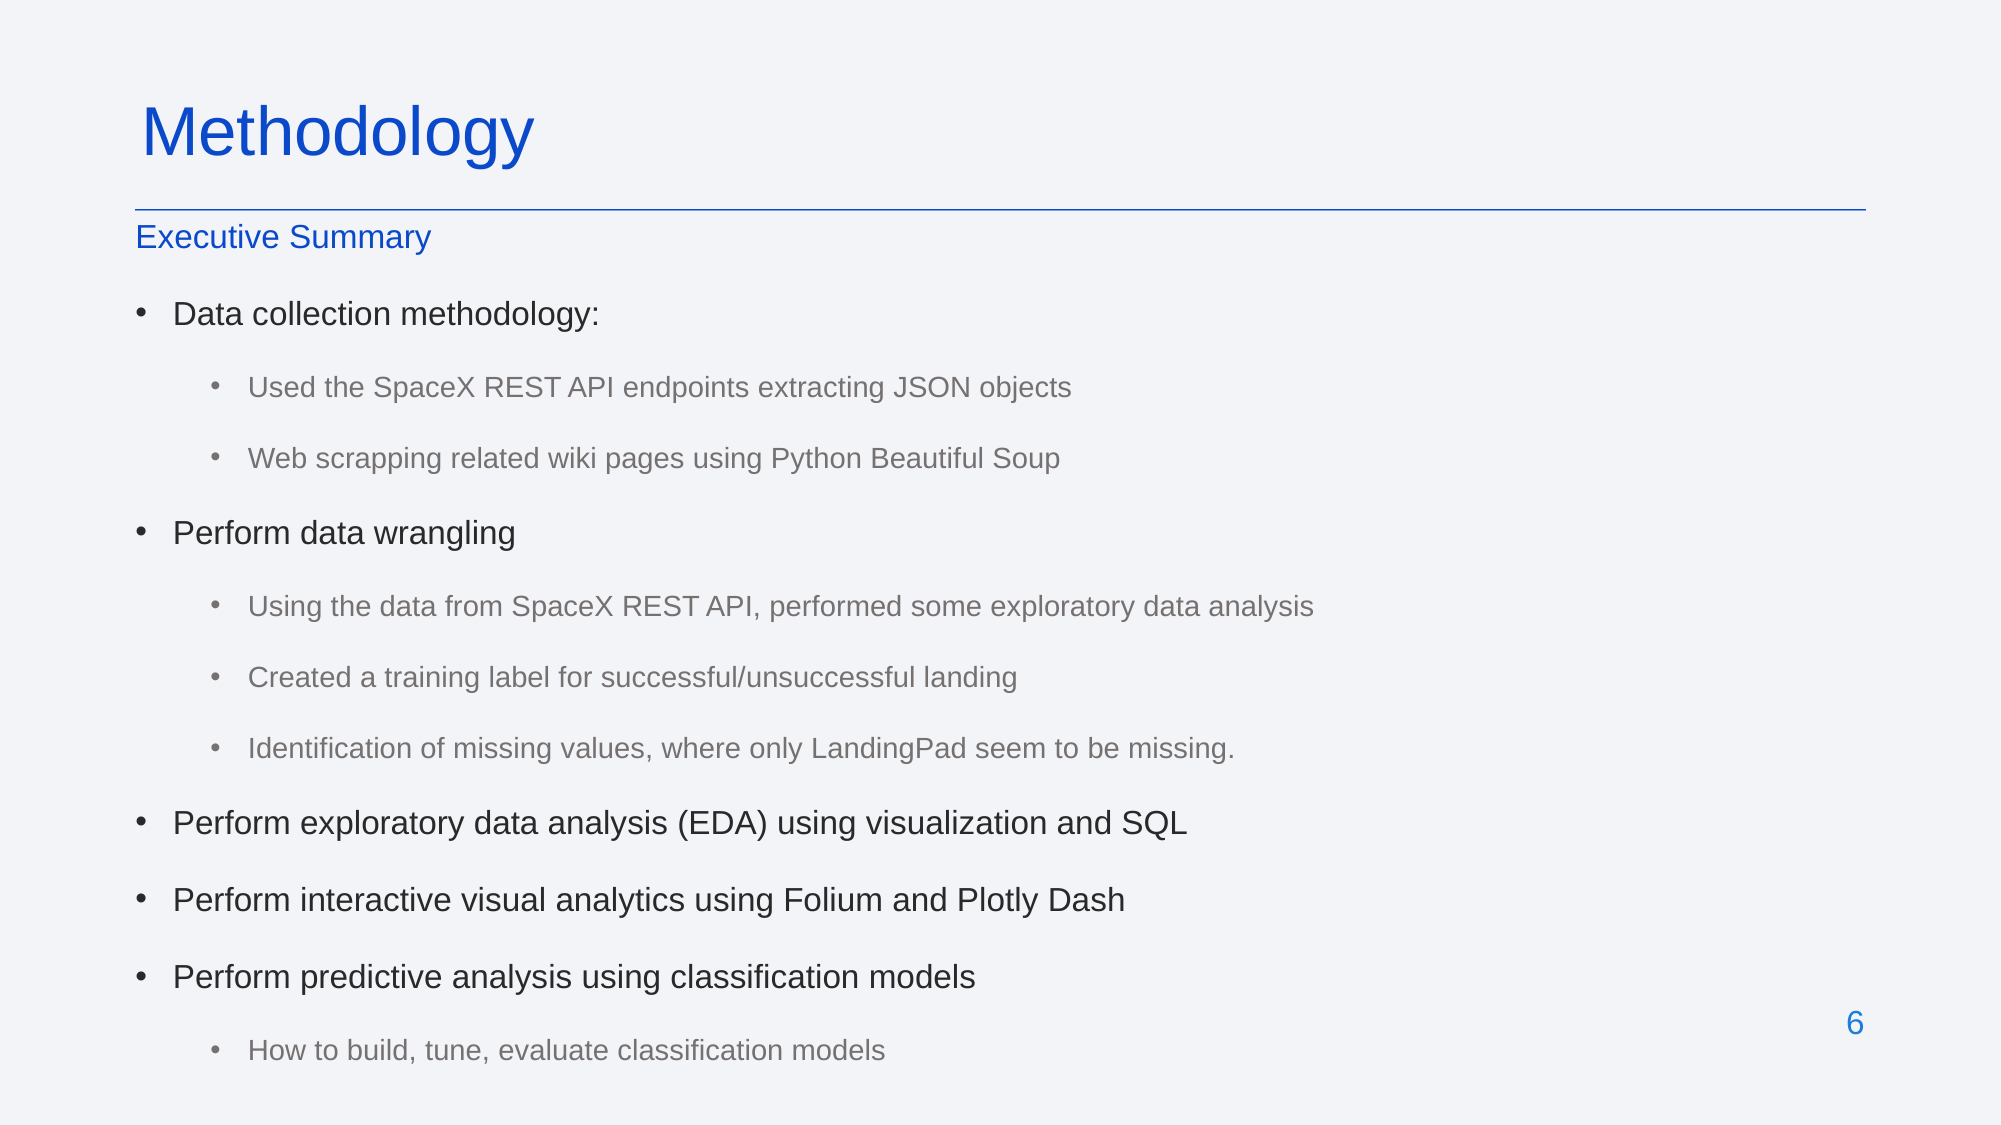

Methodology
Executive Summary
Data collection methodology:
Used the SpaceX REST API endpoints extracting JSON objects
Web scrapping related wiki pages using Python Beautiful Soup
Perform data wrangling
Using the data from SpaceX REST API, performed some exploratory data analysis
Created a training label for successful/unsuccessful landing
Identification of missing values, where only LandingPad seem to be missing.
Perform exploratory data analysis (EDA) using visualization and SQL
Perform interactive visual analytics using Folium and Plotly Dash
Perform predictive analysis using classification models
How to build, tune, evaluate classification models

6